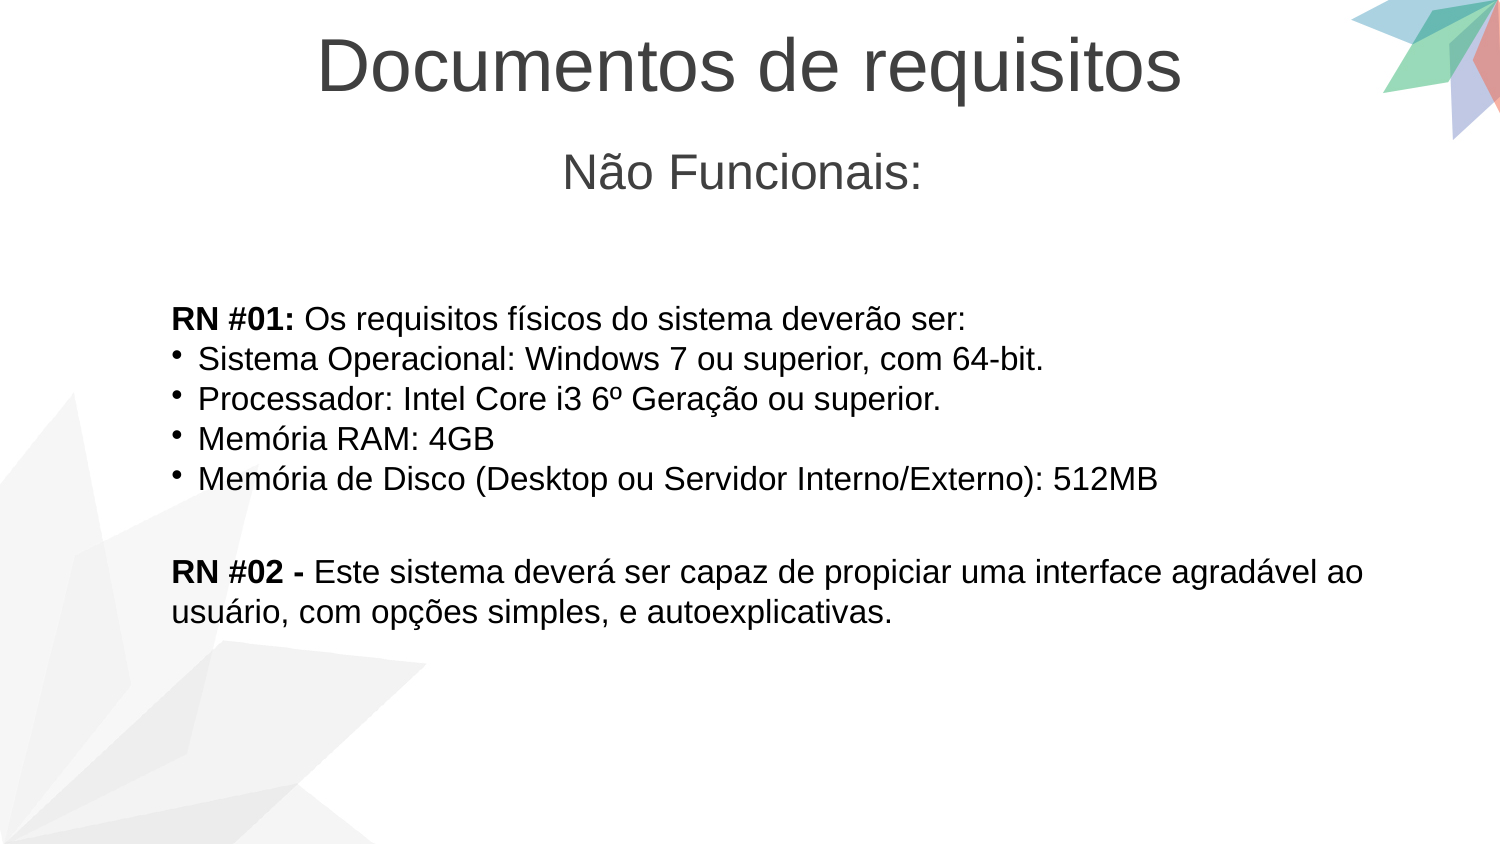

Documentos de requisitos
Não Funcionais:
RN #01: Os requisitos físicos do sistema deverão ser:
Sistema Operacional: Windows 7 ou superior, com 64-bit.
Processador: Intel Core i3 6º Geração ou superior.
Memória RAM: 4GB
Memória de Disco (Desktop ou Servidor Interno/Externo): 512MB
RN #02 - Este sistema deverá ser capaz de propiciar uma interface agradável ao usuário, com opções simples, e autoexplicativas.